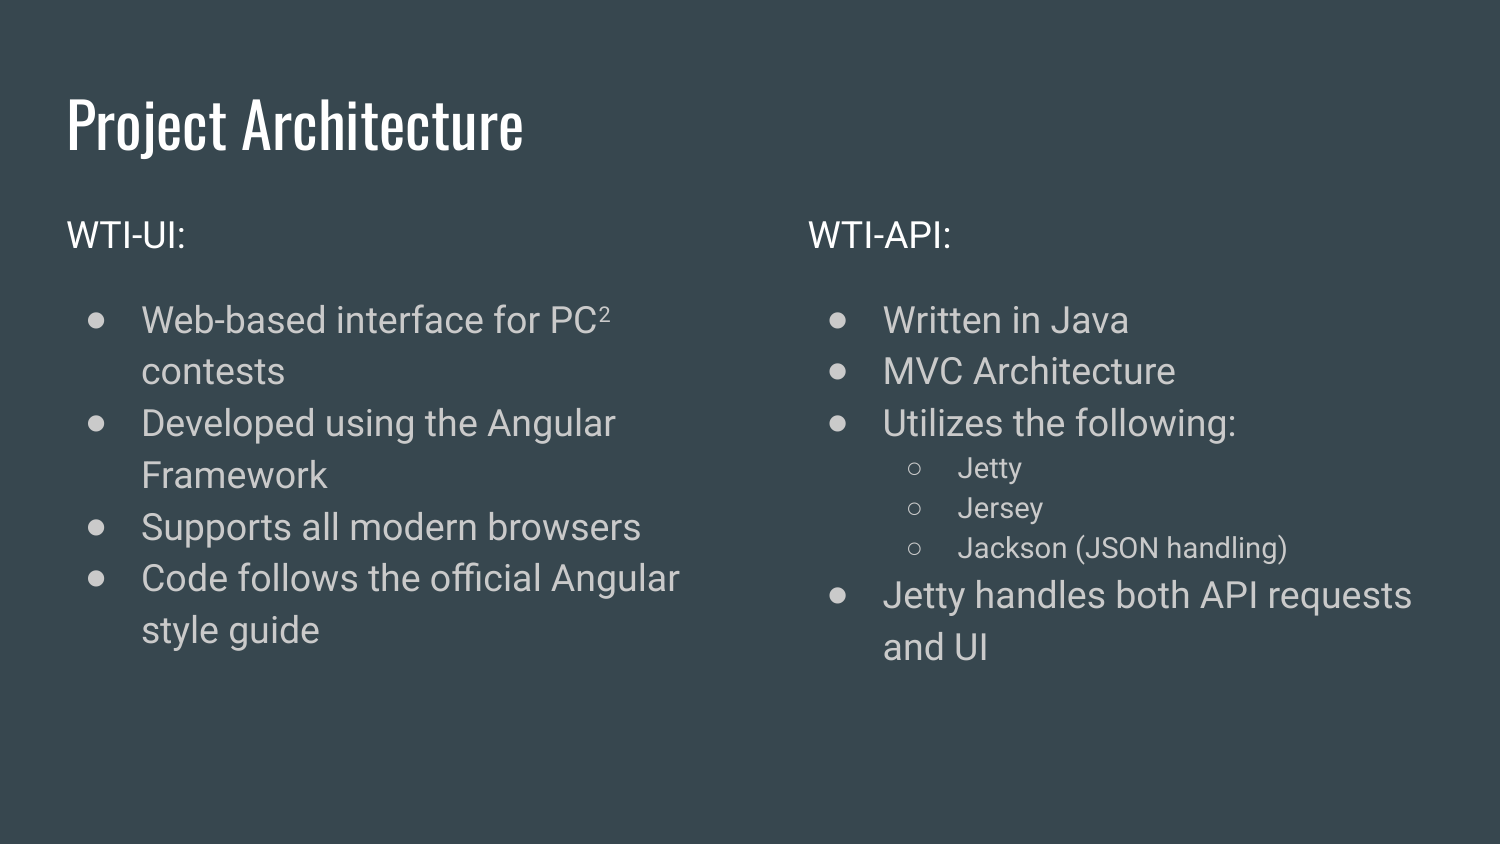

# Project Architecture
WTI-UI:
Web-based interface for PC2 contests
Developed using the Angular Framework
Supports all modern browsers
Code follows the official Angular style guide
WTI-API:
Written in Java
MVC Architecture
Utilizes the following:
Jetty
Jersey
Jackson (JSON handling)
Jetty handles both API requests and UI